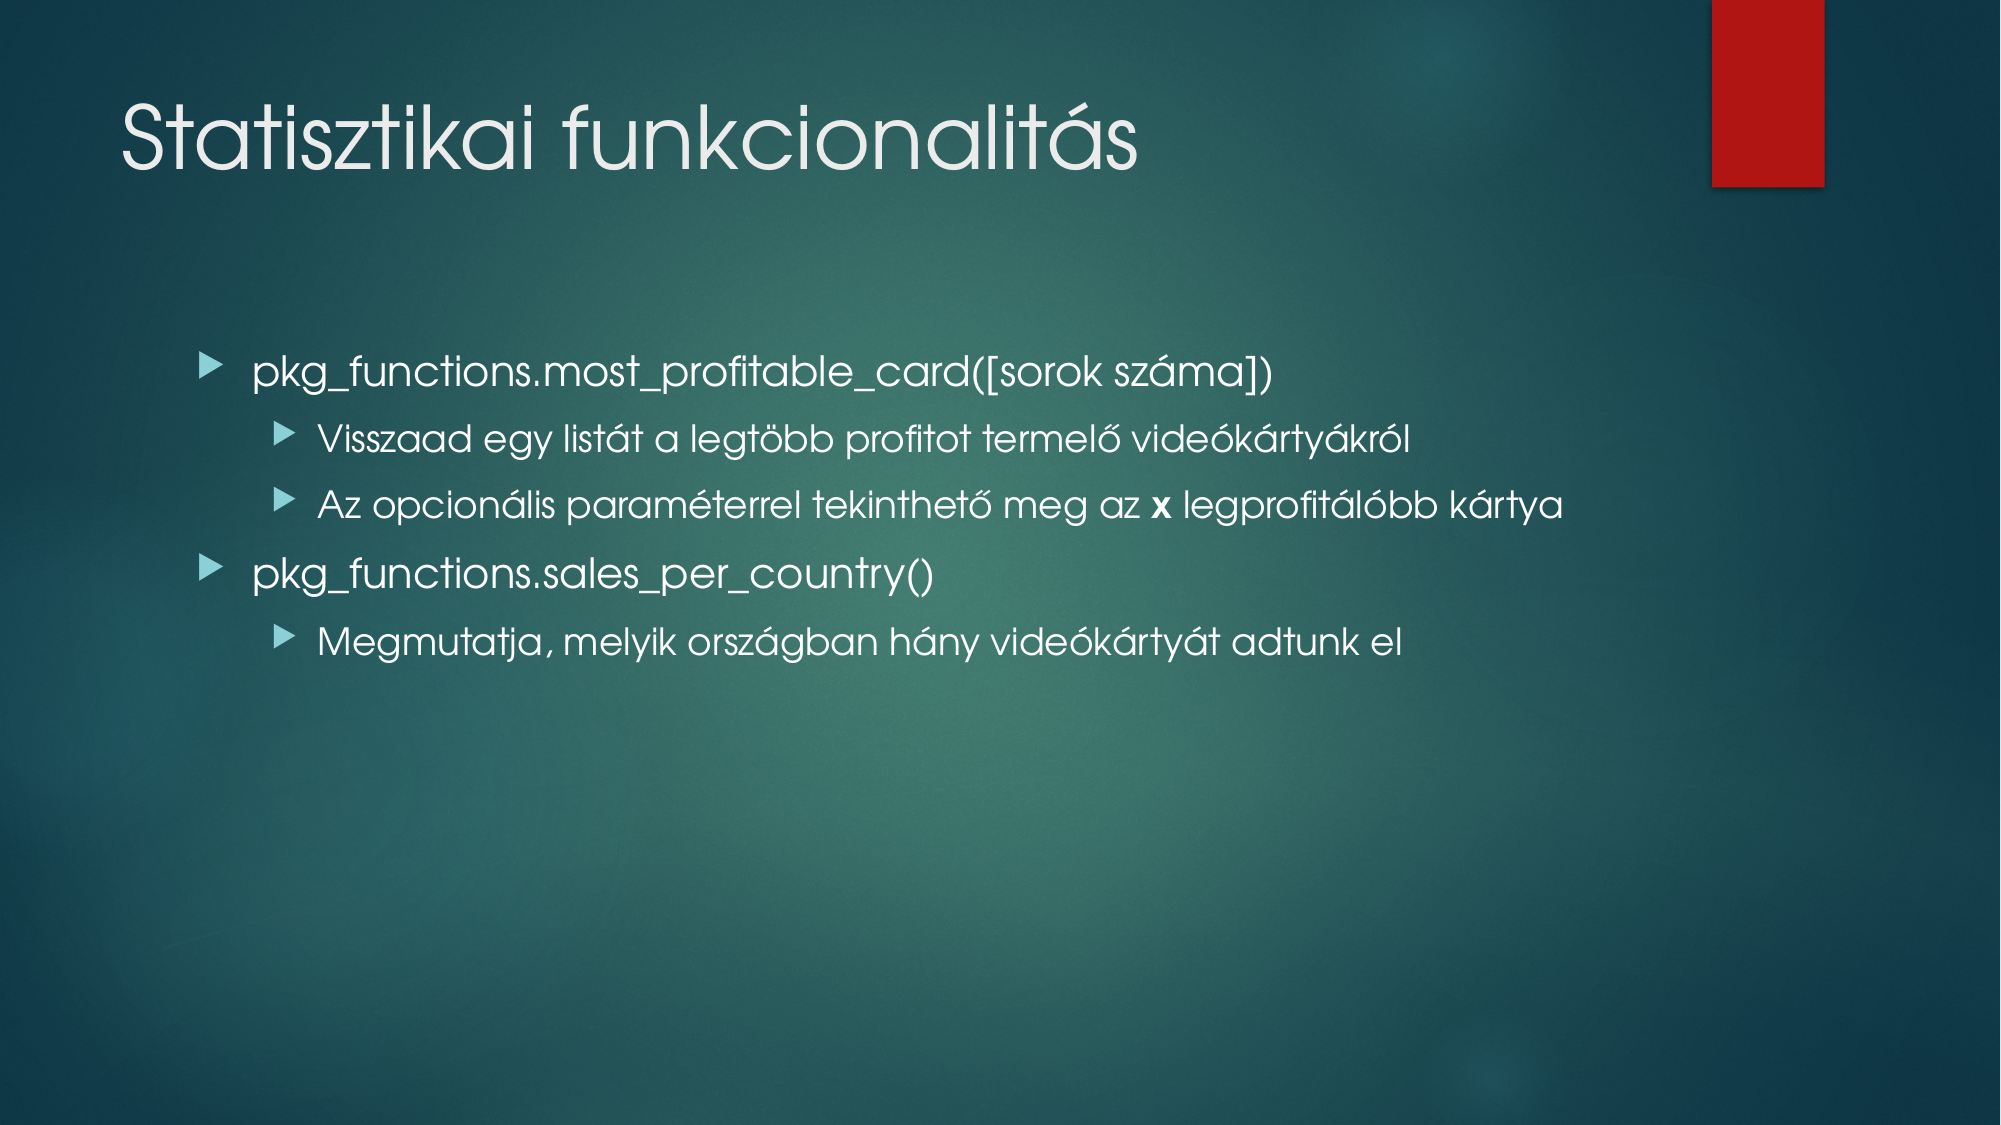

# Statisztikai funkcionalitás
pkg_functions.most_profitable_card([sorok száma])
Visszaad egy listát a legtöbb profitot termelő videókártyákról
Az opcionális paraméterrel tekinthető meg az x legprofitálóbb kártya
pkg_functions.sales_per_country()
Megmutatja, melyik országban hány videókártyát adtunk el